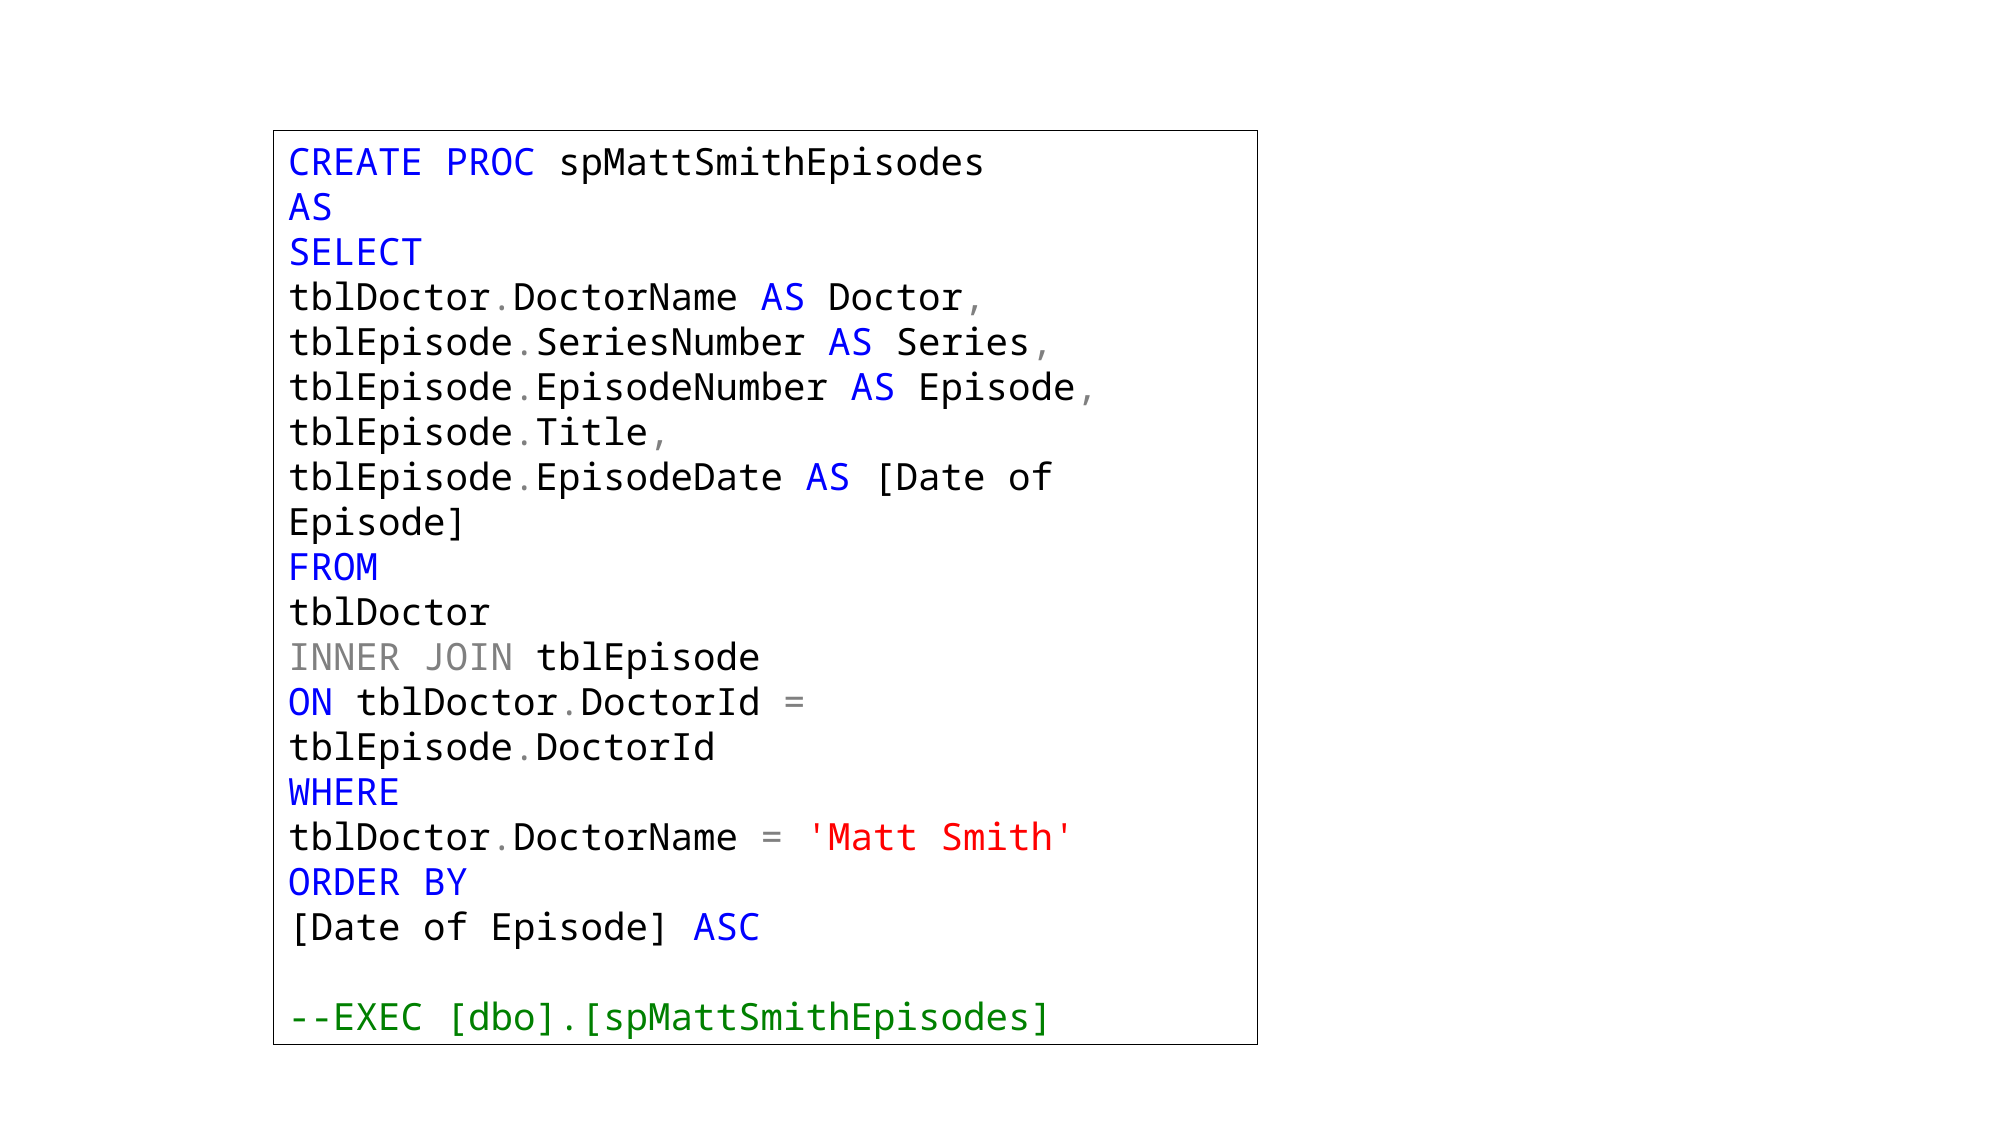

CREATE PROC spMattSmithEpisodes
AS
SELECT
tblDoctor.DoctorName AS Doctor,
tblEpisode.SeriesNumber AS Series,
tblEpisode.EpisodeNumber AS Episode,
tblEpisode.Title,
tblEpisode.EpisodeDate AS [Date of Episode]
FROM
tblDoctor
INNER JOIN tblEpisode
ON tblDoctor.DoctorId = tblEpisode.DoctorId
WHERE
tblDoctor.DoctorName = 'Matt Smith'
ORDER BY
[Date of Episode] ASC

--EXEC [dbo].[spMattSmithEpisodes]